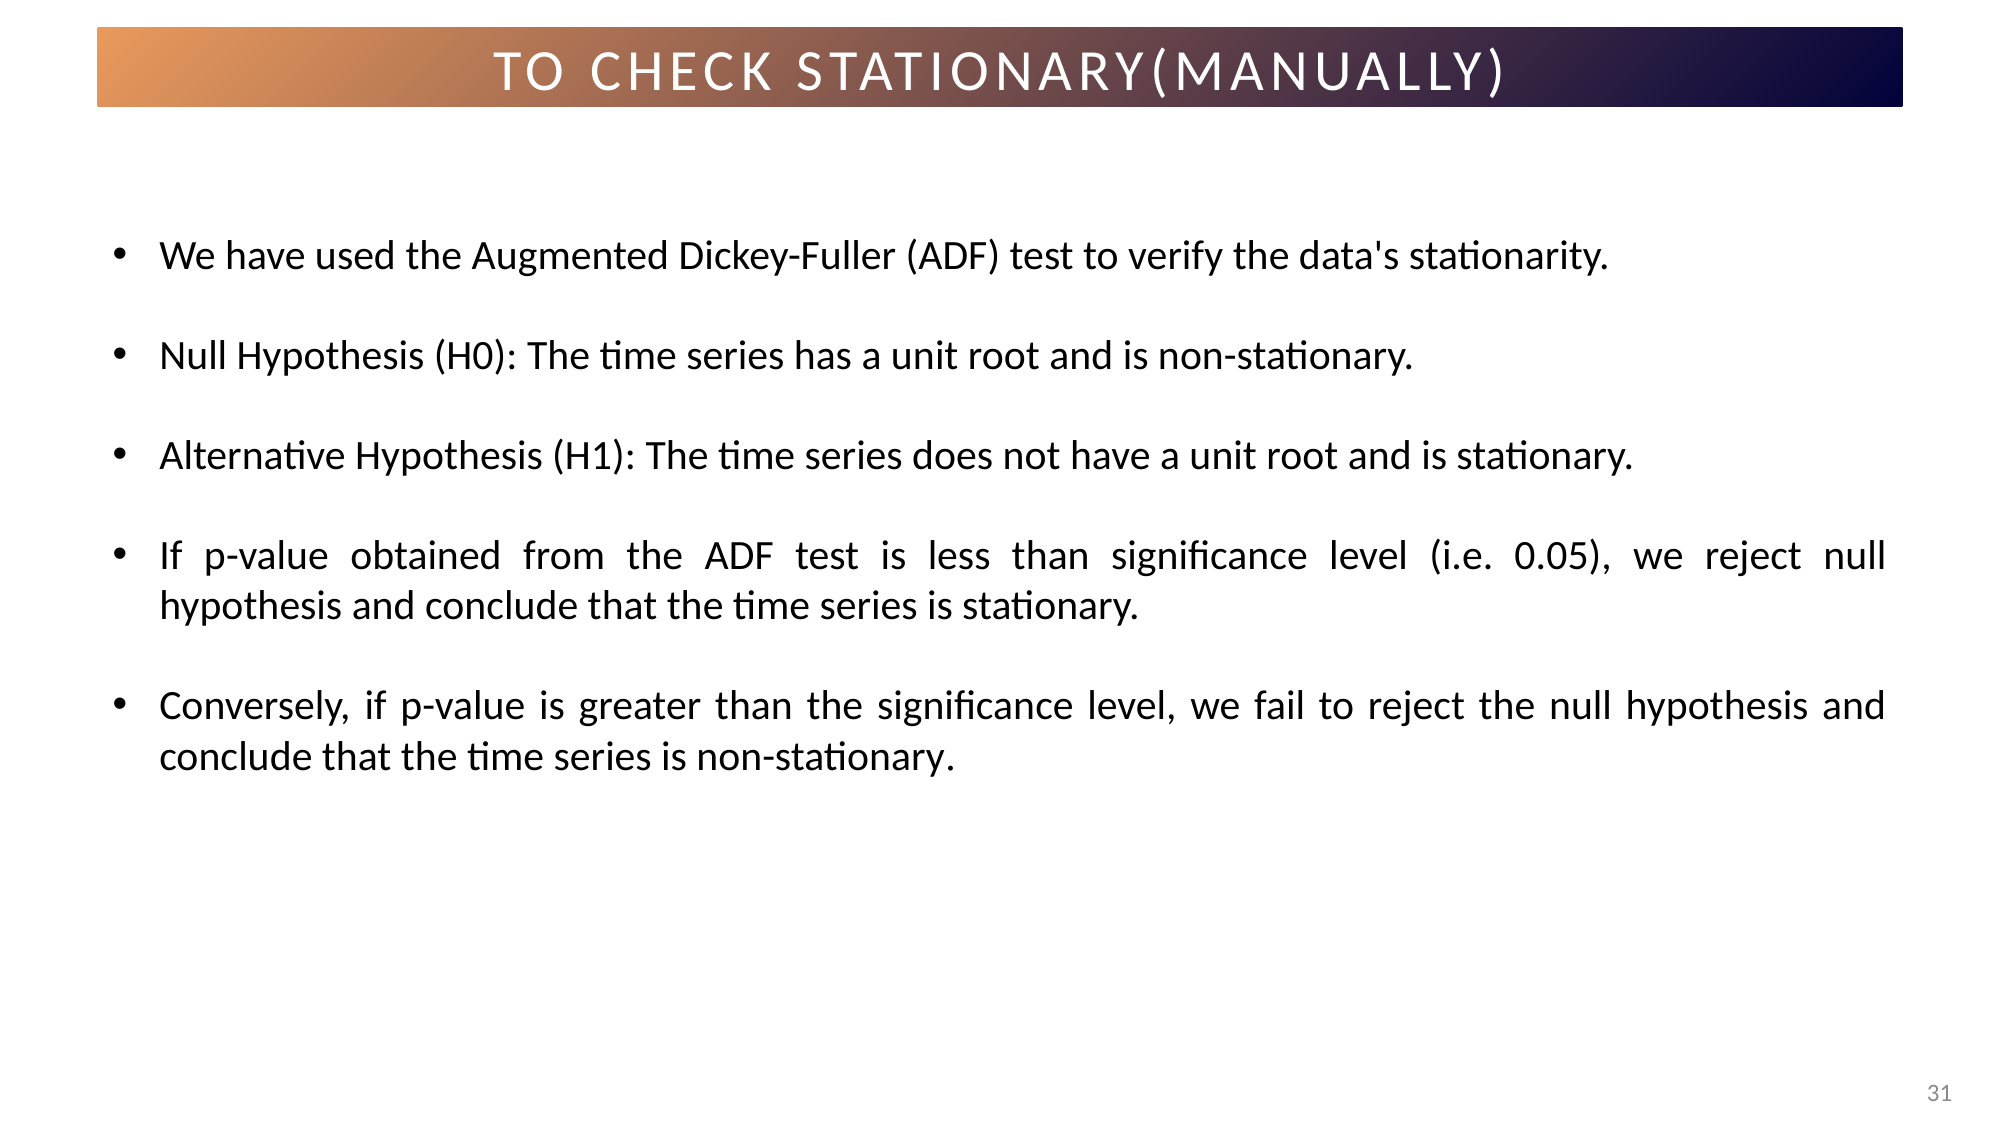

# To Check stationary(Manually)
We have used the Augmented Dickey-Fuller (ADF) test to verify the data's stationarity.

Null Hypothesis (H0): The time series has a unit root and is non-stationary.

Alternative Hypothesis (H1): The time series does not have a unit root and is stationary.

If p-value obtained from the ADF test is less than significance level (i.e. 0.05), we reject null hypothesis and conclude that the time series is stationary.

Conversely, if p-value is greater than the significance level, we fail to reject the null hypothesis and conclude that the time series is non-stationary.

31